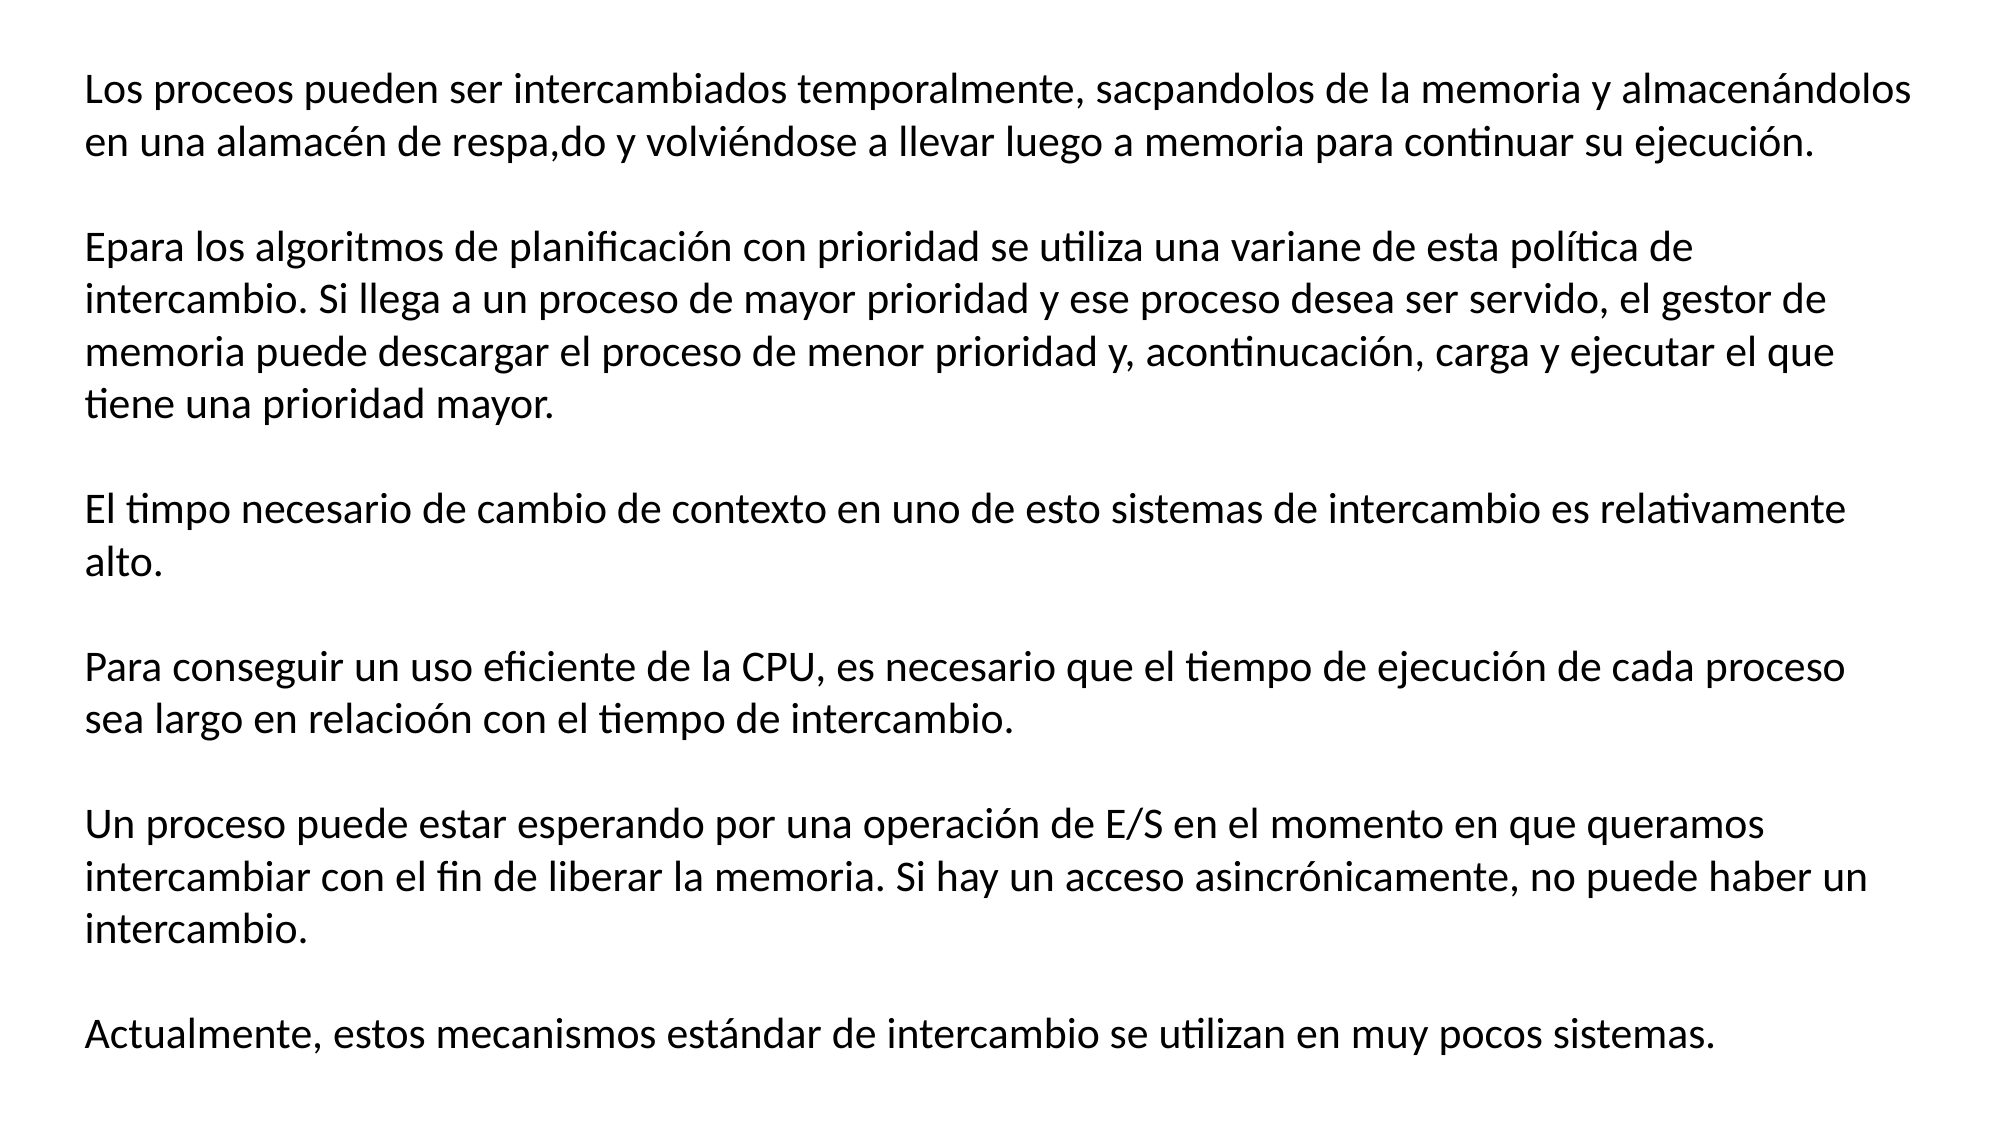

Los proceos pueden ser intercambiados temporalmente, sacpandolos de la memoria y almacenándolos en una alamacén de respa,do y volviéndose a llevar luego a memoria para continuar su ejecución.

Epara los algoritmos de planificación con prioridad se utiliza una variane de esta política de intercambio. Si llega a un proceso de mayor prioridad y ese proceso desea ser servido, el gestor de memoria puede descargar el proceso de menor prioridad y, acontinucación, carga y ejecutar el que tiene una prioridad mayor.

El timpo necesario de cambio de contexto en uno de esto sistemas de intercambio es relativamente alto.

Para conseguir un uso eficiente de la CPU, es necesario que el tiempo de ejecución de cada proceso sea largo en relacioón con el tiempo de intercambio.

Un proceso puede estar esperando por una operación de E/S en el momento en que queramos intercambiar con el fin de liberar la memoria. Si hay un acceso asincrónicamente, no puede haber un intercambio.

Actualmente, estos mecanismos estándar de intercambio se utilizan en muy pocos sistemas.